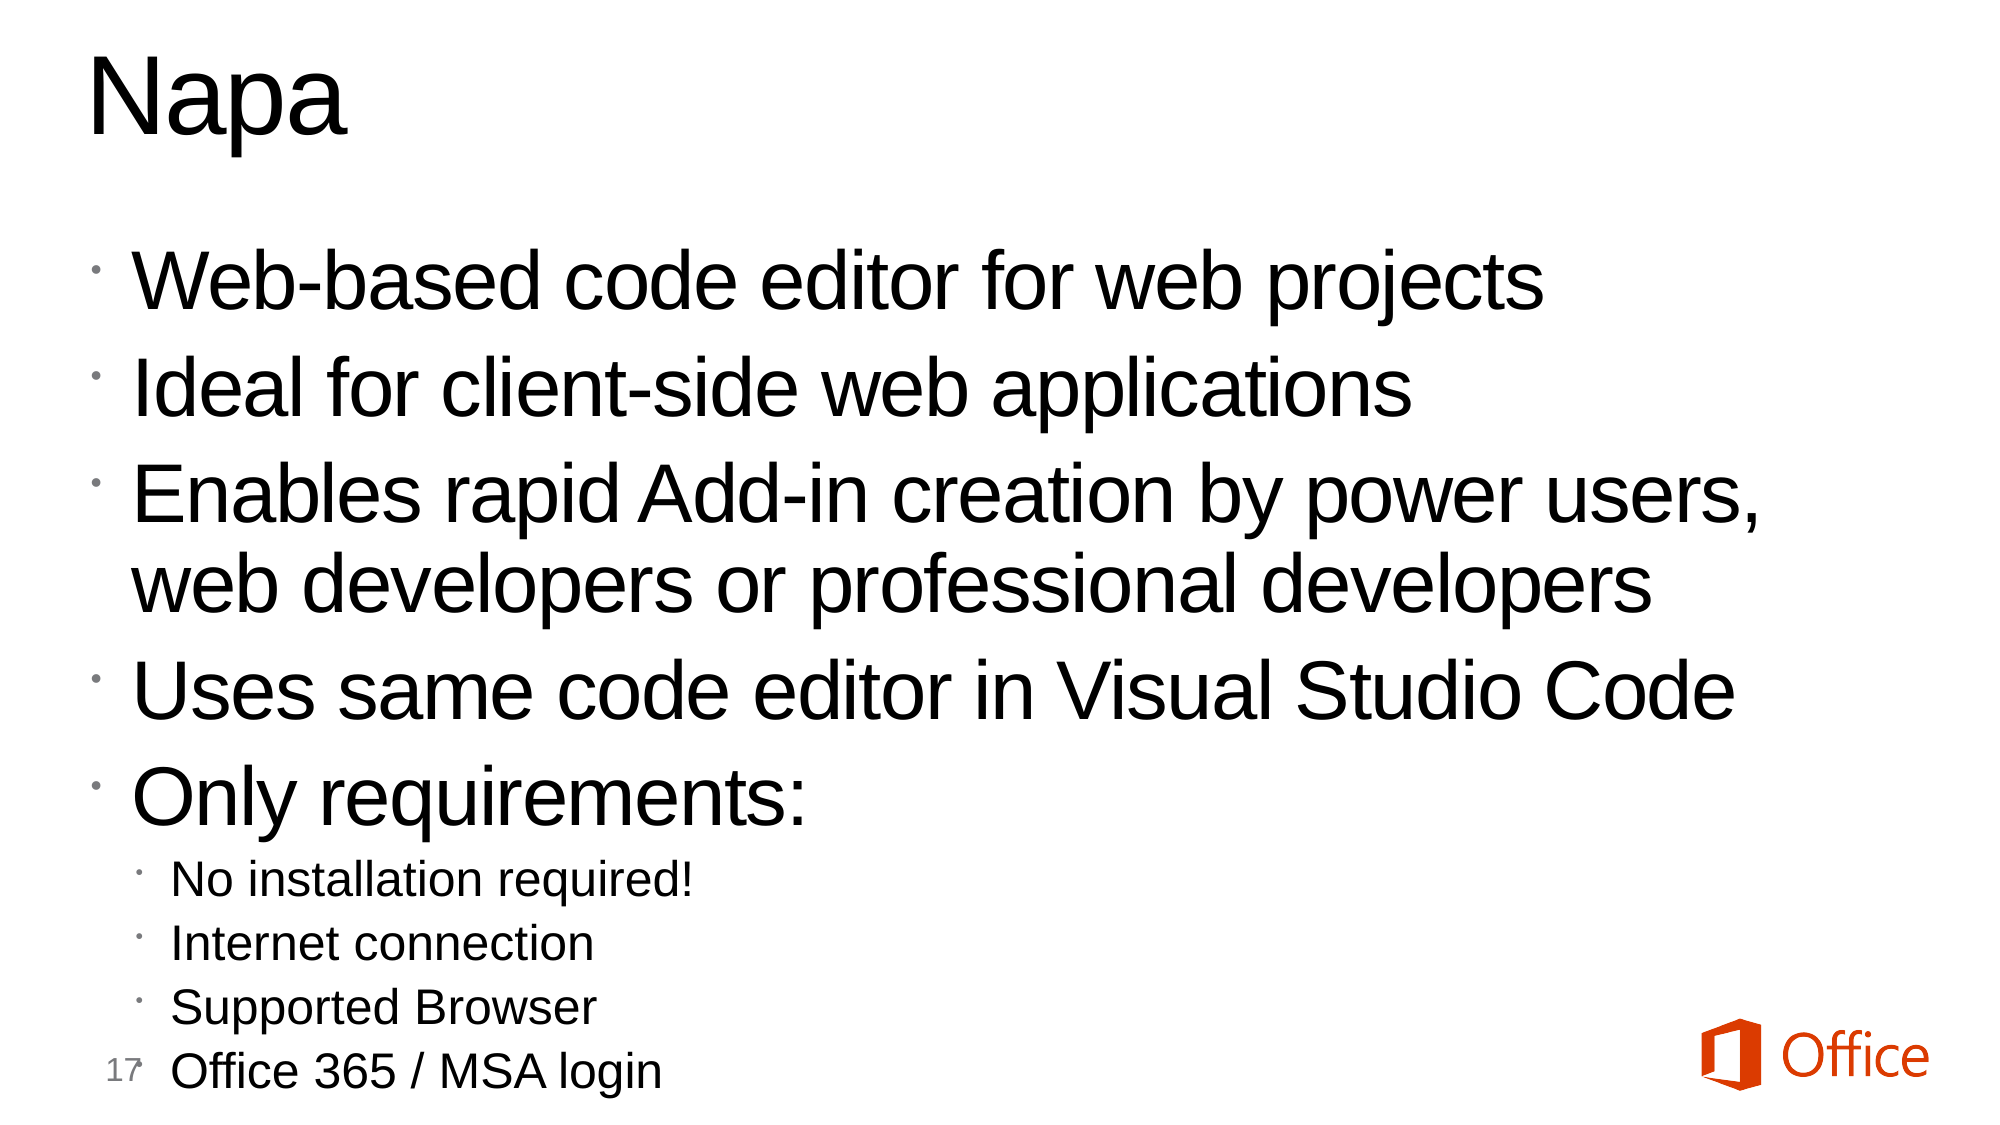

# Napa
Web-based code editor for web projects
Ideal for client-side web applications
Enables rapid Add-in creation by power users, web developers or professional developers
Uses same code editor in Visual Studio Code
Only requirements:
No installation required!
Internet connection
Supported Browser
Office 365 / MSA login
17